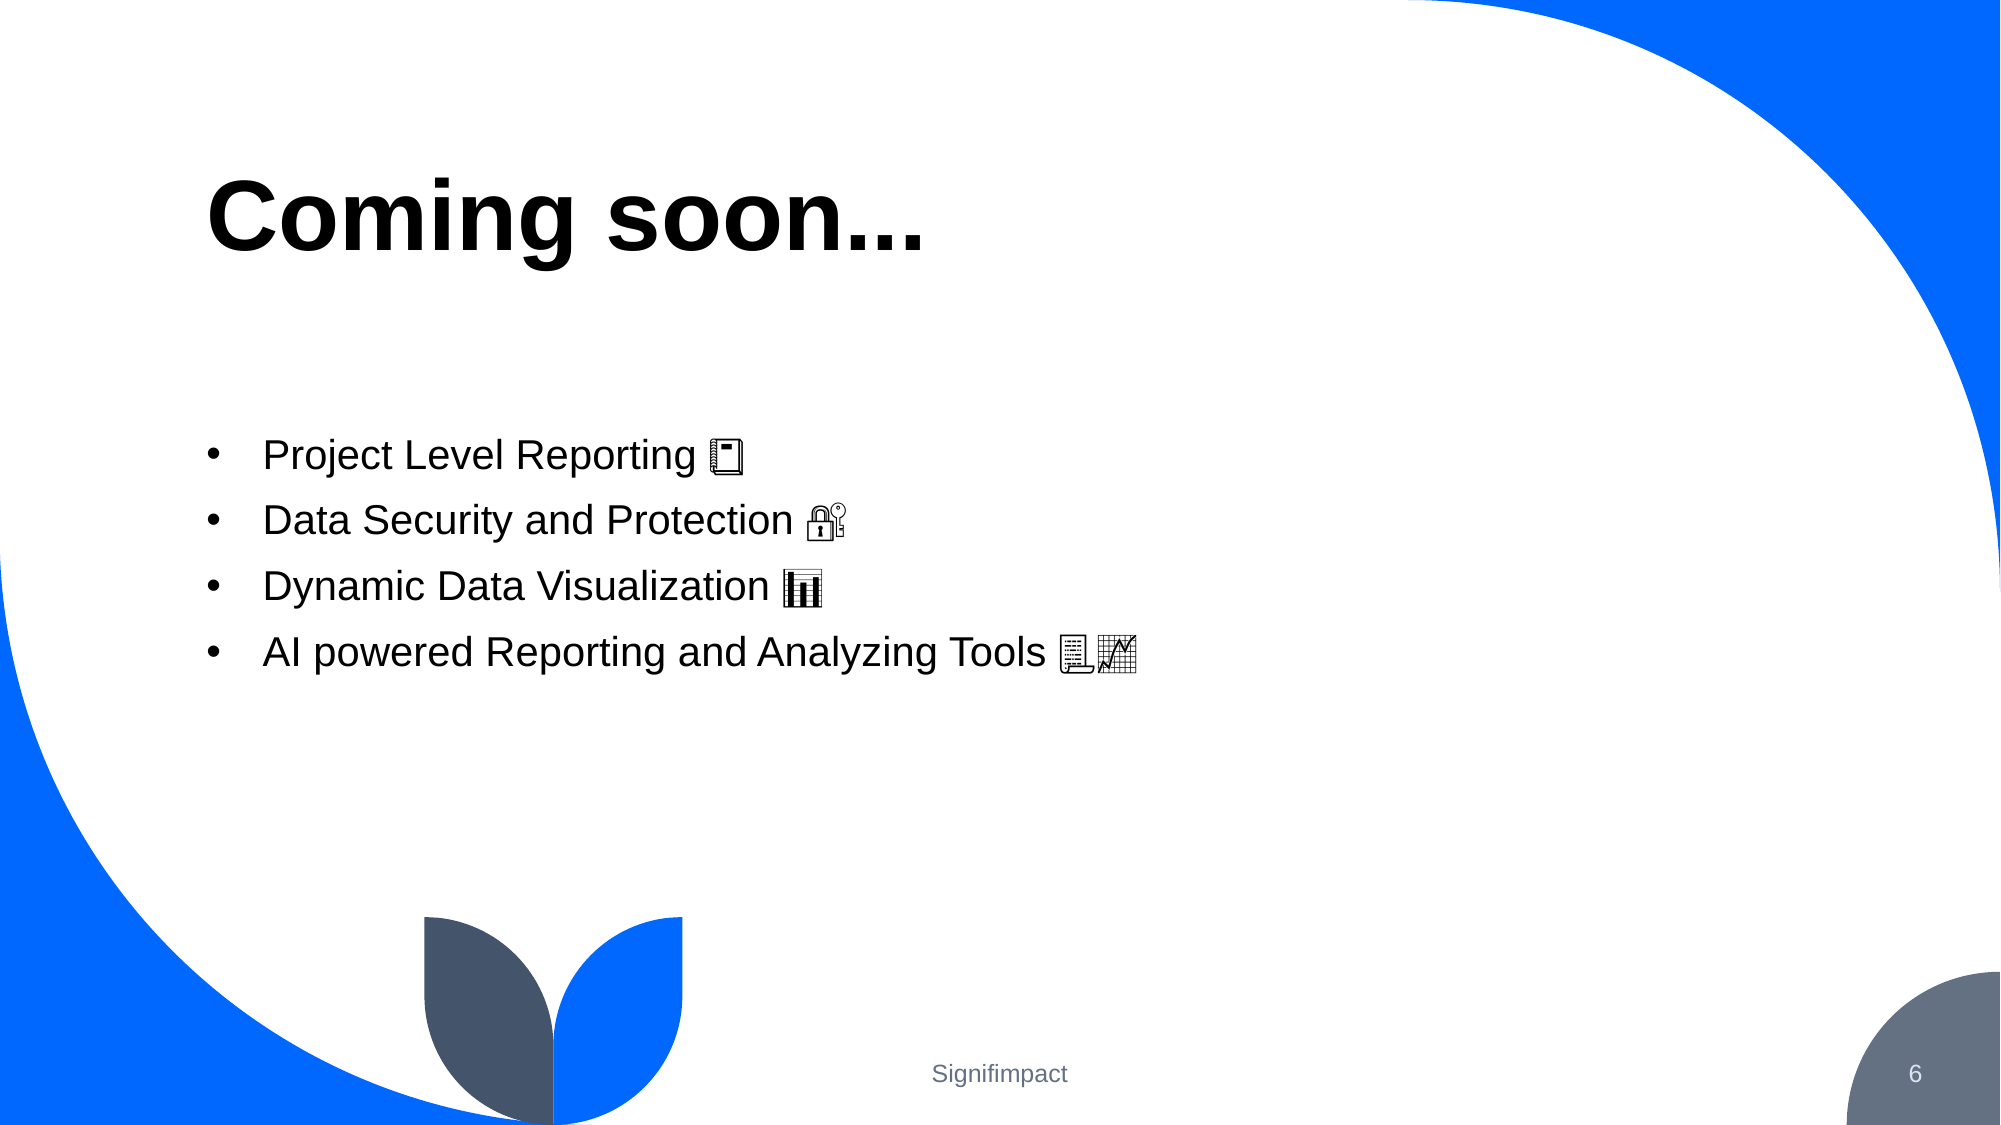

# Coming soon...

Project Level Reporting 📒
Data Security and Protection 🔐
Dynamic Data Visualization 📊
AI powered Reporting and Analyzing Tools 📃📈

Signifimpact
6